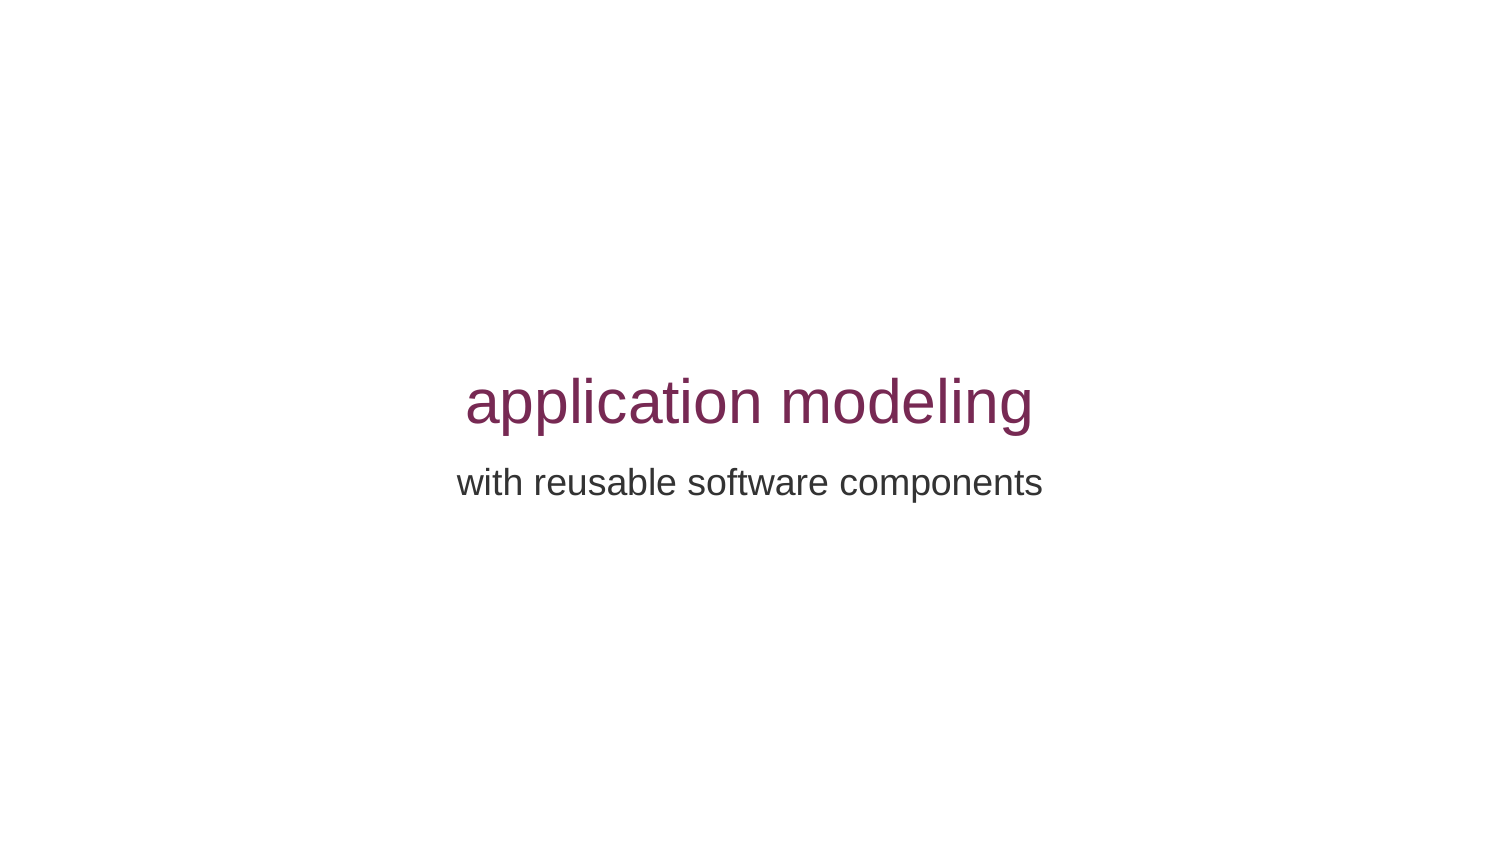

# application modeling
with reusable software components